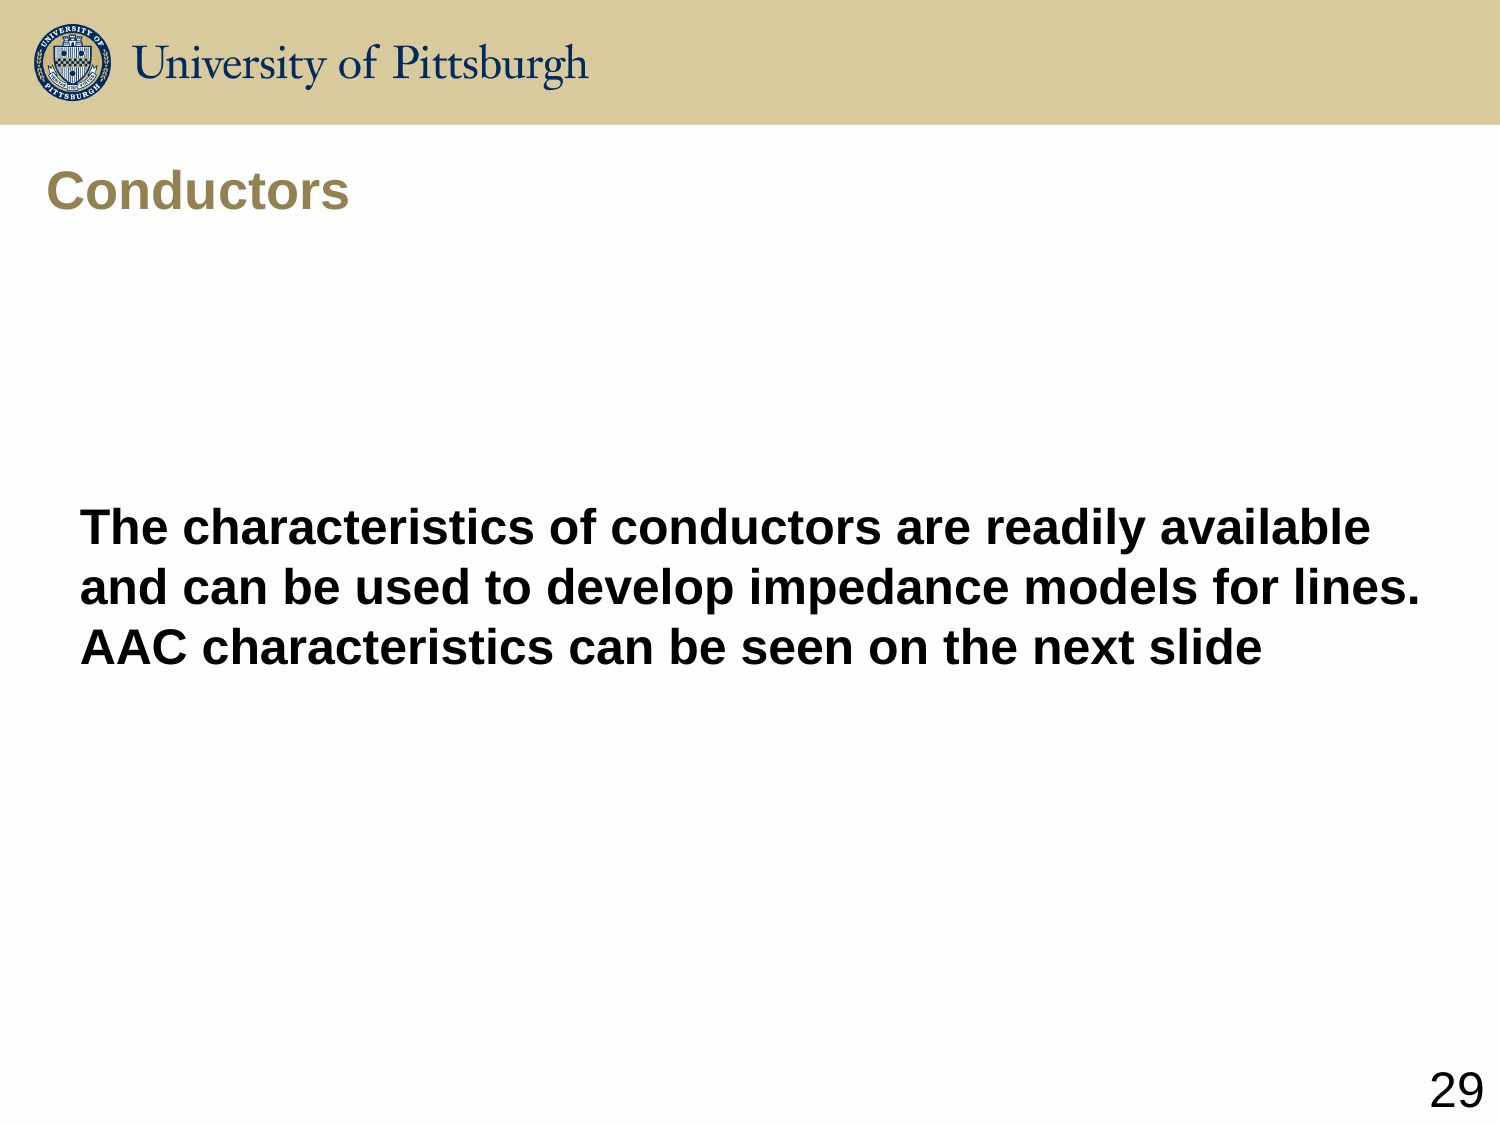

Conductors
The characteristics of conductors are readily available and can be used to develop impedance models for lines. AAC characteristics can be seen on the next slide
29